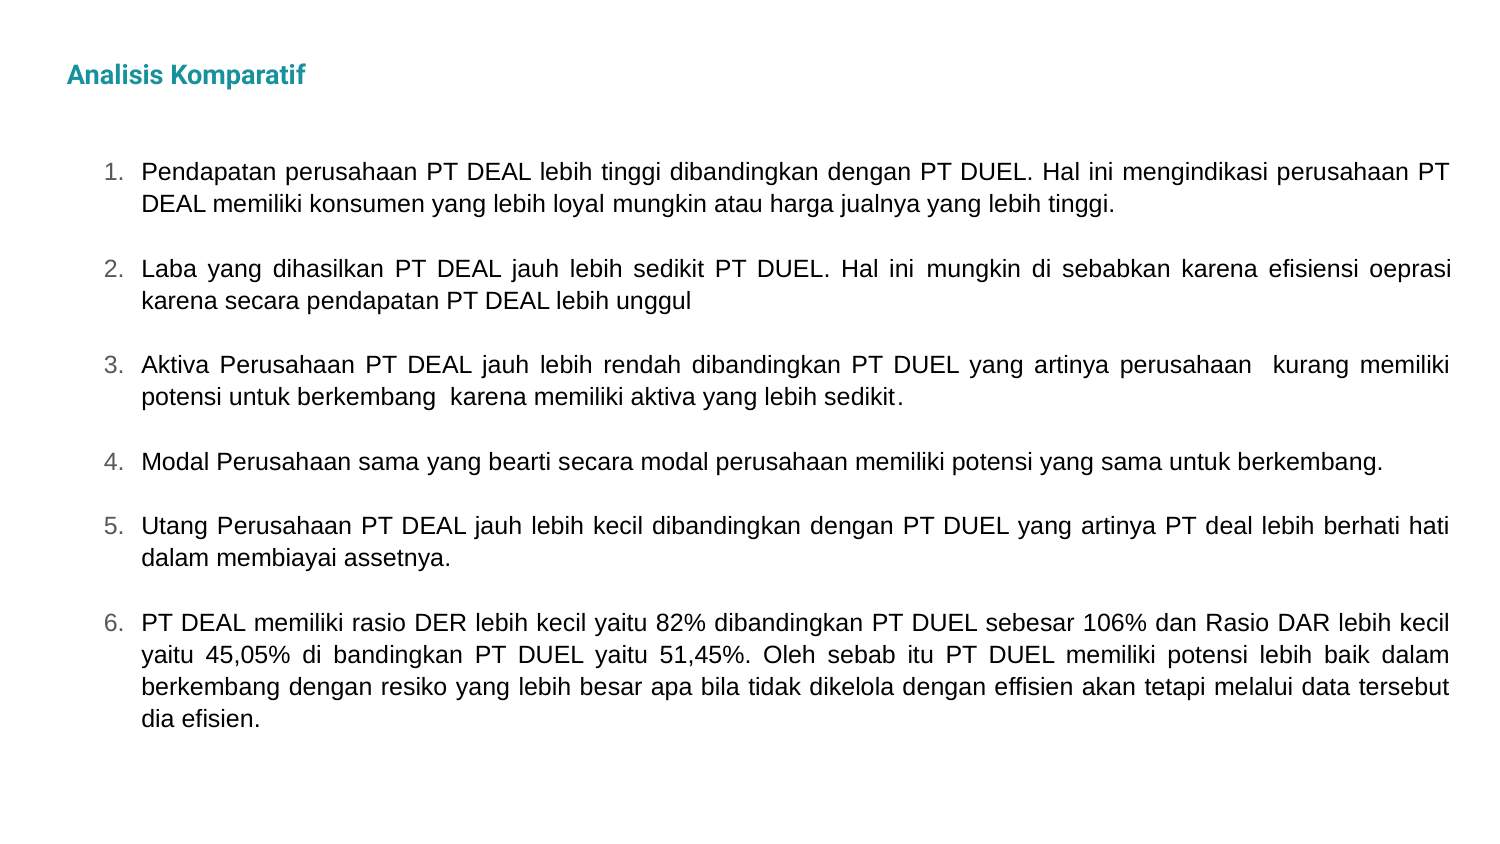

# Analisis Komparatif
Pendapatan perusahaan PT DEAL lebih tinggi dibandingkan dengan PT DUEL. Hal ini mengindikasi perusahaan PT DEAL memiliki konsumen yang lebih loyal mungkin atau harga jualnya yang lebih tinggi.

Laba yang dihasilkan PT DEAL jauh lebih sedikit PT DUEL. Hal ini mungkin di sebabkan karena efisiensi oeprasi karena secara pendapatan PT DEAL lebih unggul

Aktiva Perusahaan PT DEAL jauh lebih rendah dibandingkan PT DUEL yang artinya perusahaan  kurang memiliki potensi untuk berkembang  karena memiliki aktiva yang lebih sedikit.

Modal Perusahaan sama yang bearti secara modal perusahaan memiliki potensi yang sama untuk berkembang.

Utang Perusahaan PT DEAL jauh lebih kecil dibandingkan dengan PT DUEL yang artinya PT deal lebih berhati hati dalam membiayai assetnya.

PT DEAL memiliki rasio DER lebih kecil yaitu 82% dibandingkan PT DUEL sebesar 106% dan Rasio DAR lebih kecil yaitu 45,05% di bandingkan PT DUEL yaitu 51,45%. Oleh sebab itu PT DUEL memiliki potensi lebih baik dalam berkembang dengan resiko yang lebih besar apa bila tidak dikelola dengan effisien akan tetapi melalui data tersebut dia efisien.